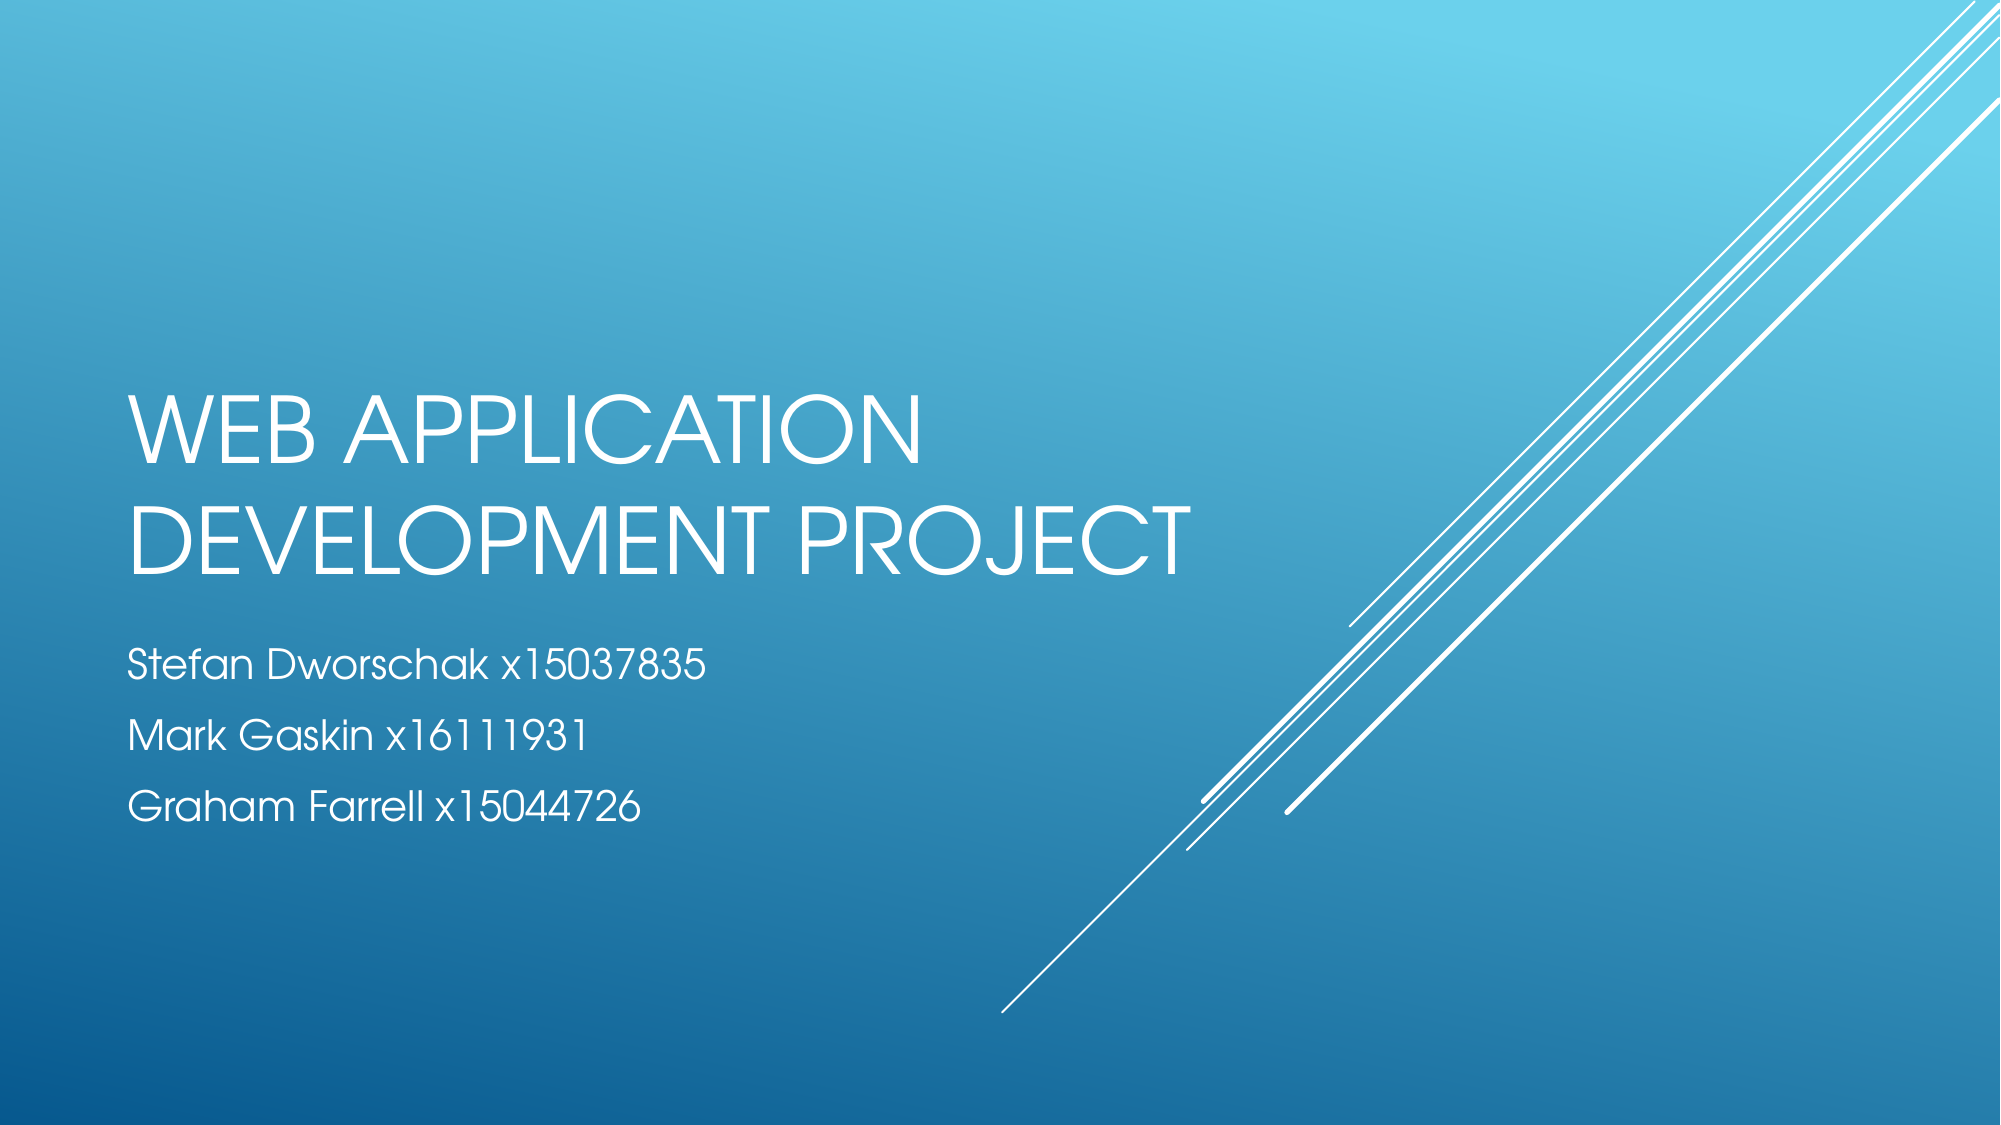

# WEB APPLICATION DEVELOPMENT PROJECT
Stefan Dworschak x15037835
Mark Gaskin x16111931
Graham Farrell x15044726